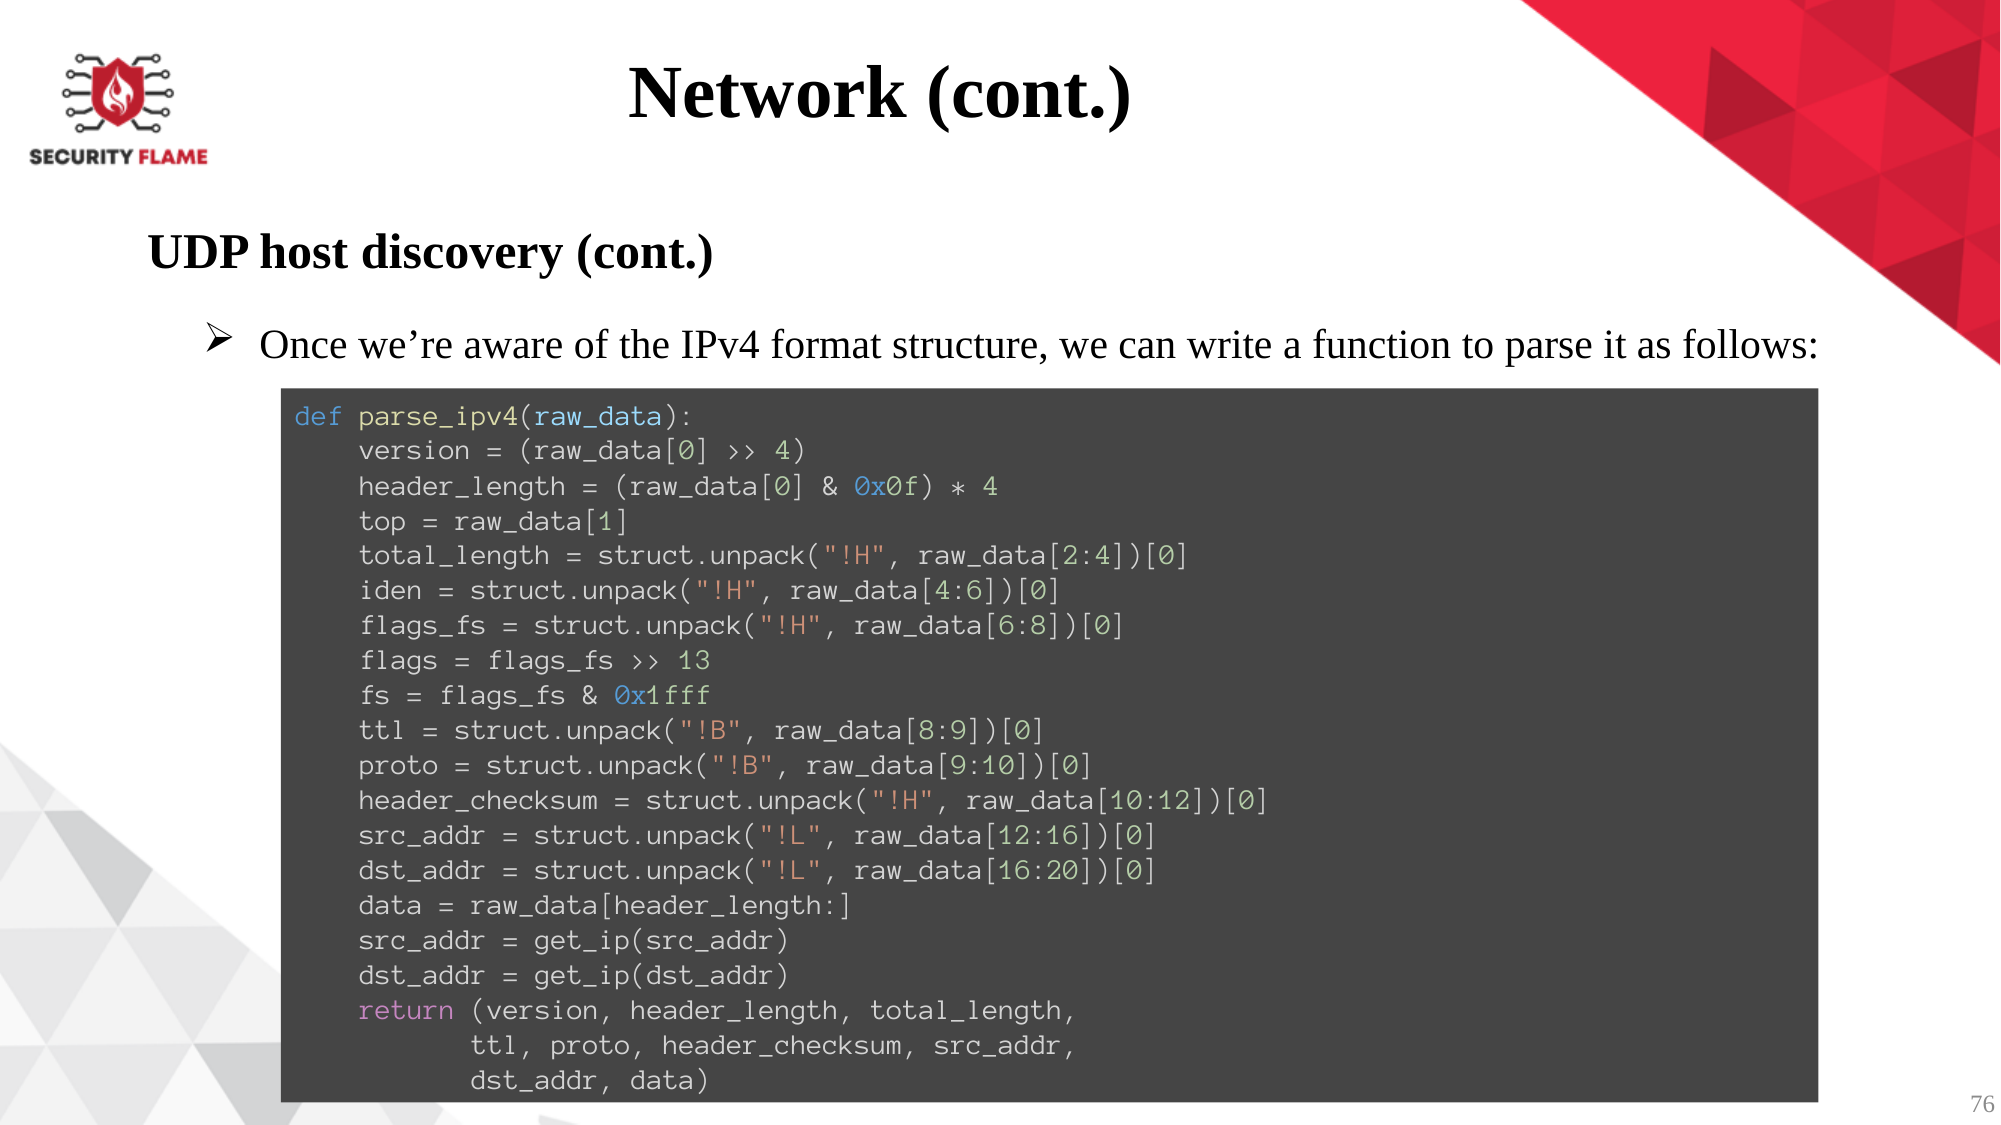

Network (cont.)
UDP host discovery (cont.)
Once we’re aware of the IPv4 format structure, we can write a function to parse it as follows:
def parse_ipv4(raw_data):
    version = (raw_data[0] >> 4)
    header_length = (raw_data[0] & 0x0f) * 4
    top = raw_data[1]
    total_length = struct.unpack("!H", raw_data[2:4])[0]
    iden = struct.unpack("!H", raw_data[4:6])[0]
    flags_fs = struct.unpack("!H", raw_data[6:8])[0]
    flags = flags_fs >> 13
    fs = flags_fs & 0x1fff
    ttl = struct.unpack("!B", raw_data[8:9])[0]
    proto = struct.unpack("!B", raw_data[9:10])[0]
    header_checksum = struct.unpack("!H", raw_data[10:12])[0]
    src_addr = struct.unpack("!L", raw_data[12:16])[0]
    dst_addr = struct.unpack("!L", raw_data[16:20])[0]
    data = raw_data[header_length:]
    src_addr = get_ip(src_addr)
    dst_addr = get_ip(dst_addr)
    return (version, header_length, total_length,
           ttl, proto, header_checksum, src_addr,
           dst_addr, data)
76